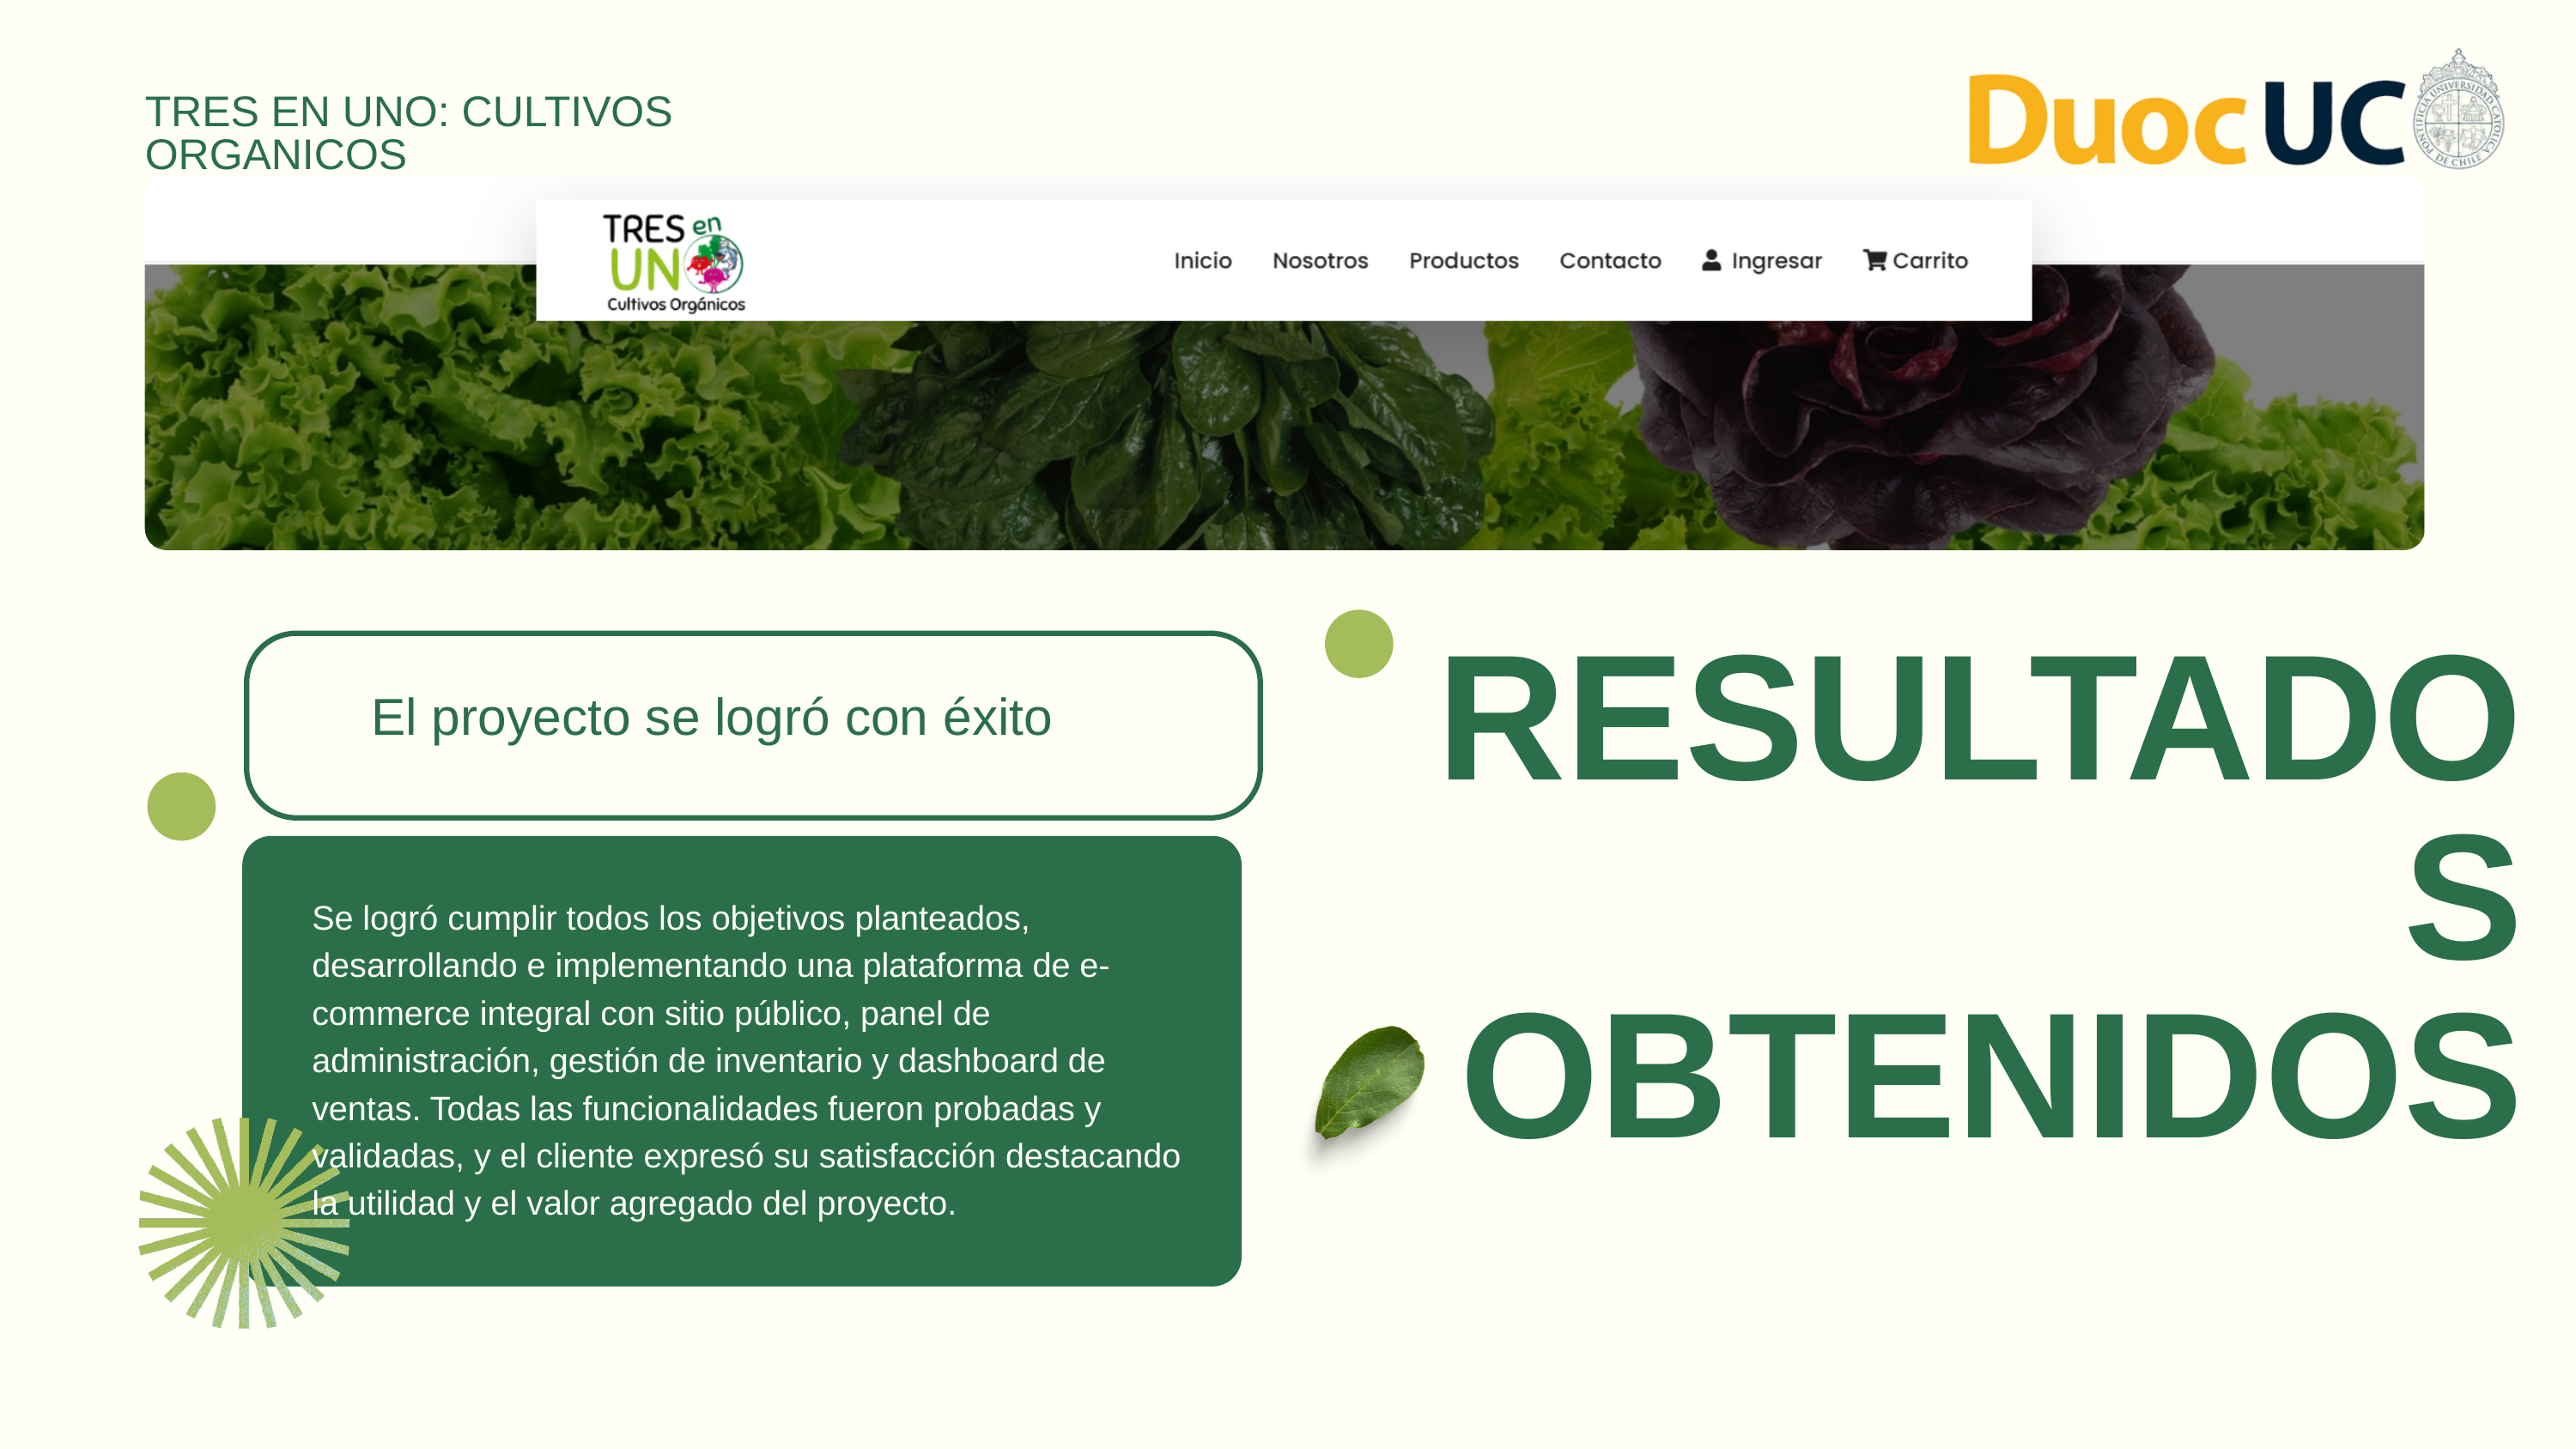

TRES EN UNO: CULTIVOS ORGANICOS

RESULTADOS OBTENIDOS
El proyecto se logró con éxito

Se logró cumplir todos los objetivos planteados, desarrollando e implementando una plataforma de e-commerce integral con sitio público, panel de administración, gestión de inventario y dashboard de ventas. Todas las funcionalidades fueron probadas y validadas, y el cliente expresó su satisfacción destacando la utilidad y el valor agregado del proyecto.